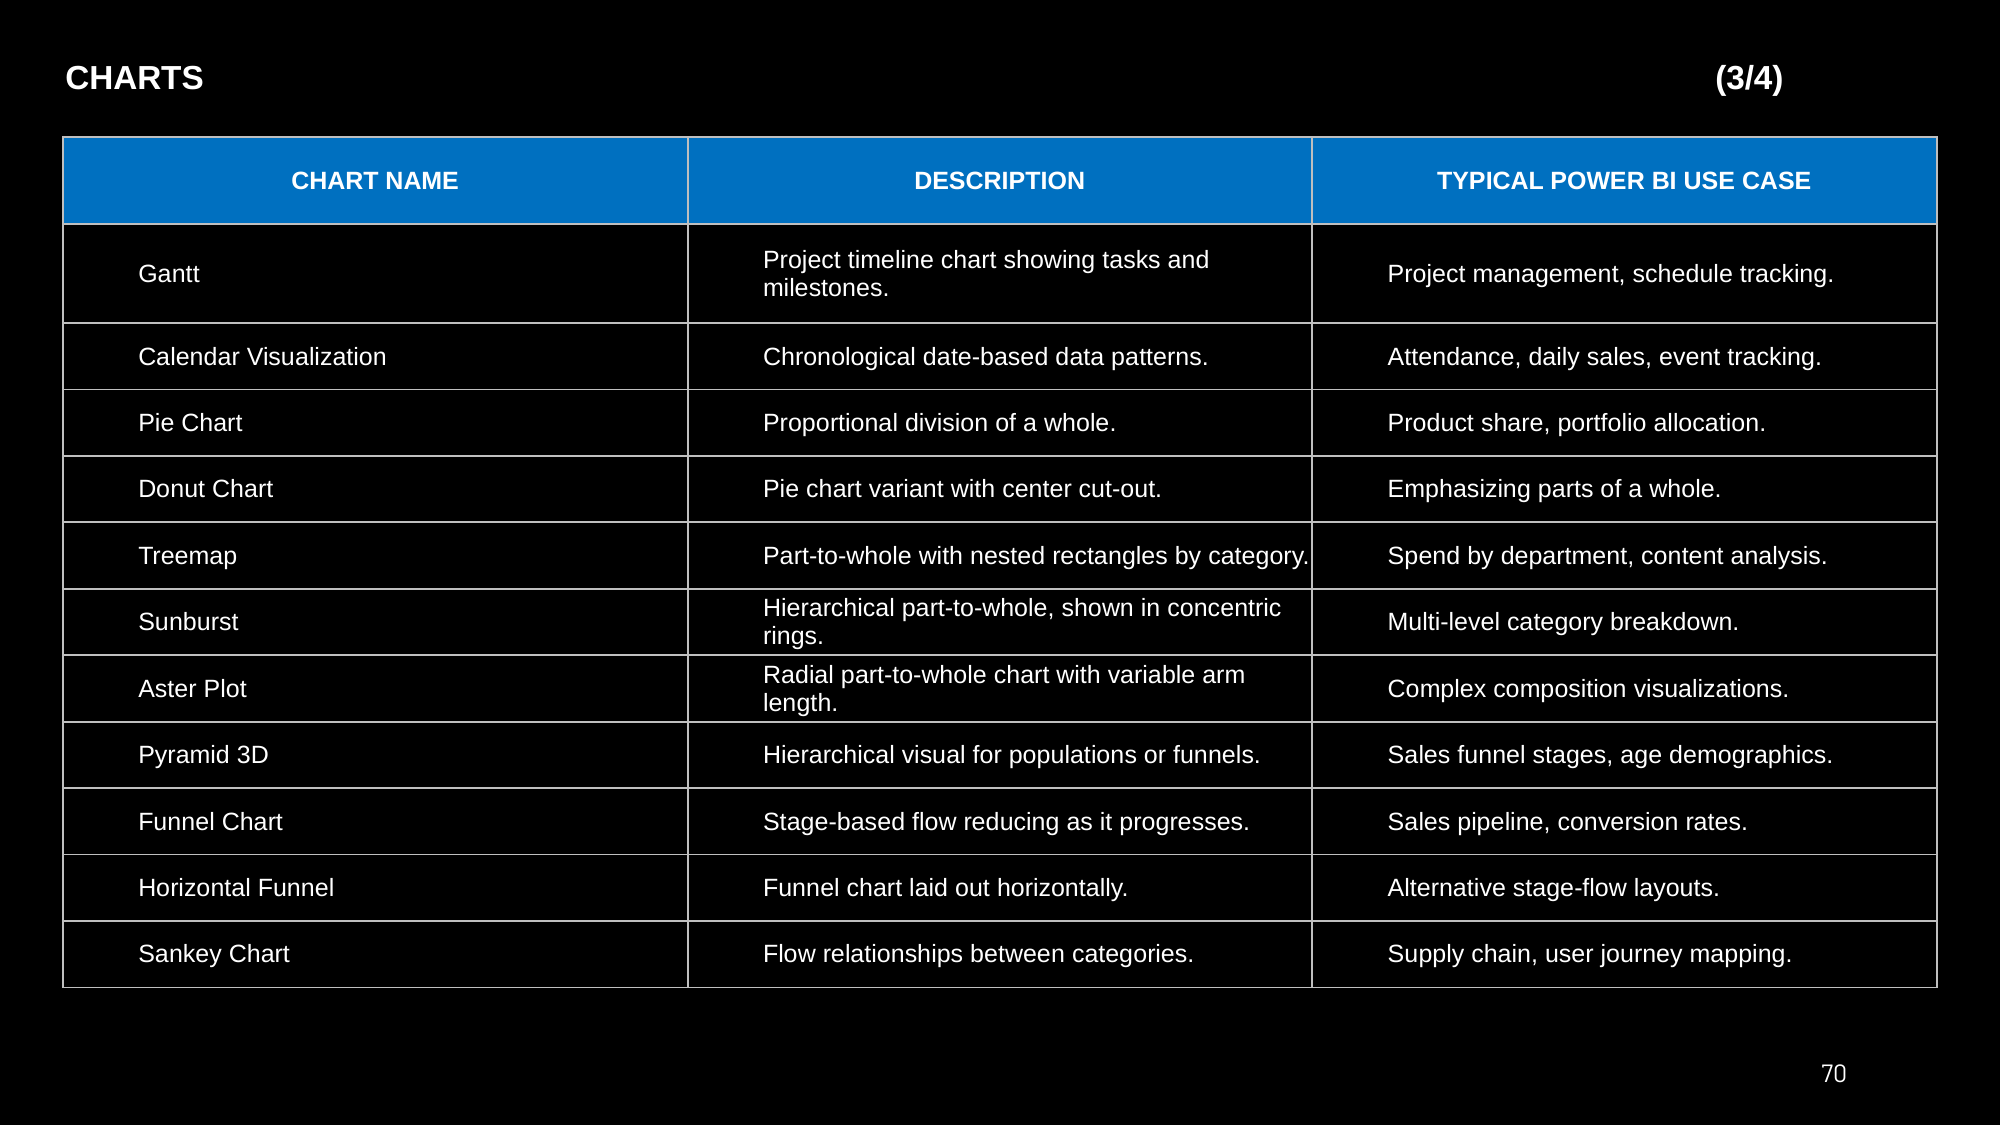

CHARTS											(3/4)
| CHART NAME | DESCRIPTION | TYPICAL POWER BI USE CASE |
| --- | --- | --- |
| Gantt | Project timeline chart showing tasks and milestones. | Project management, schedule tracking. |
| Calendar Visualization | Chronological date-based data patterns. | Attendance, daily sales, event tracking. |
| Pie Chart | Proportional division of a whole. | Product share, portfolio allocation. |
| Donut Chart | Pie chart variant with center cut-out. | Emphasizing parts of a whole. |
| Treemap | Part-to-whole with nested rectangles by category. | Spend by department, content analysis. |
| Sunburst | Hierarchical part-to-whole, shown in concentric rings. | Multi-level category breakdown. |
| Aster Plot | Radial part-to-whole chart with variable arm length. | Complex composition visualizations. |
| Pyramid 3D | Hierarchical visual for populations or funnels. | Sales funnel stages, age demographics. |
| Funnel Chart | Stage-based flow reducing as it progresses. | Sales pipeline, conversion rates. |
| Horizontal Funnel | Funnel chart laid out horizontally. | Alternative stage‐flow layouts. |
| Sankey Chart | Flow relationships between categories. | Supply chain, user journey mapping. |
70